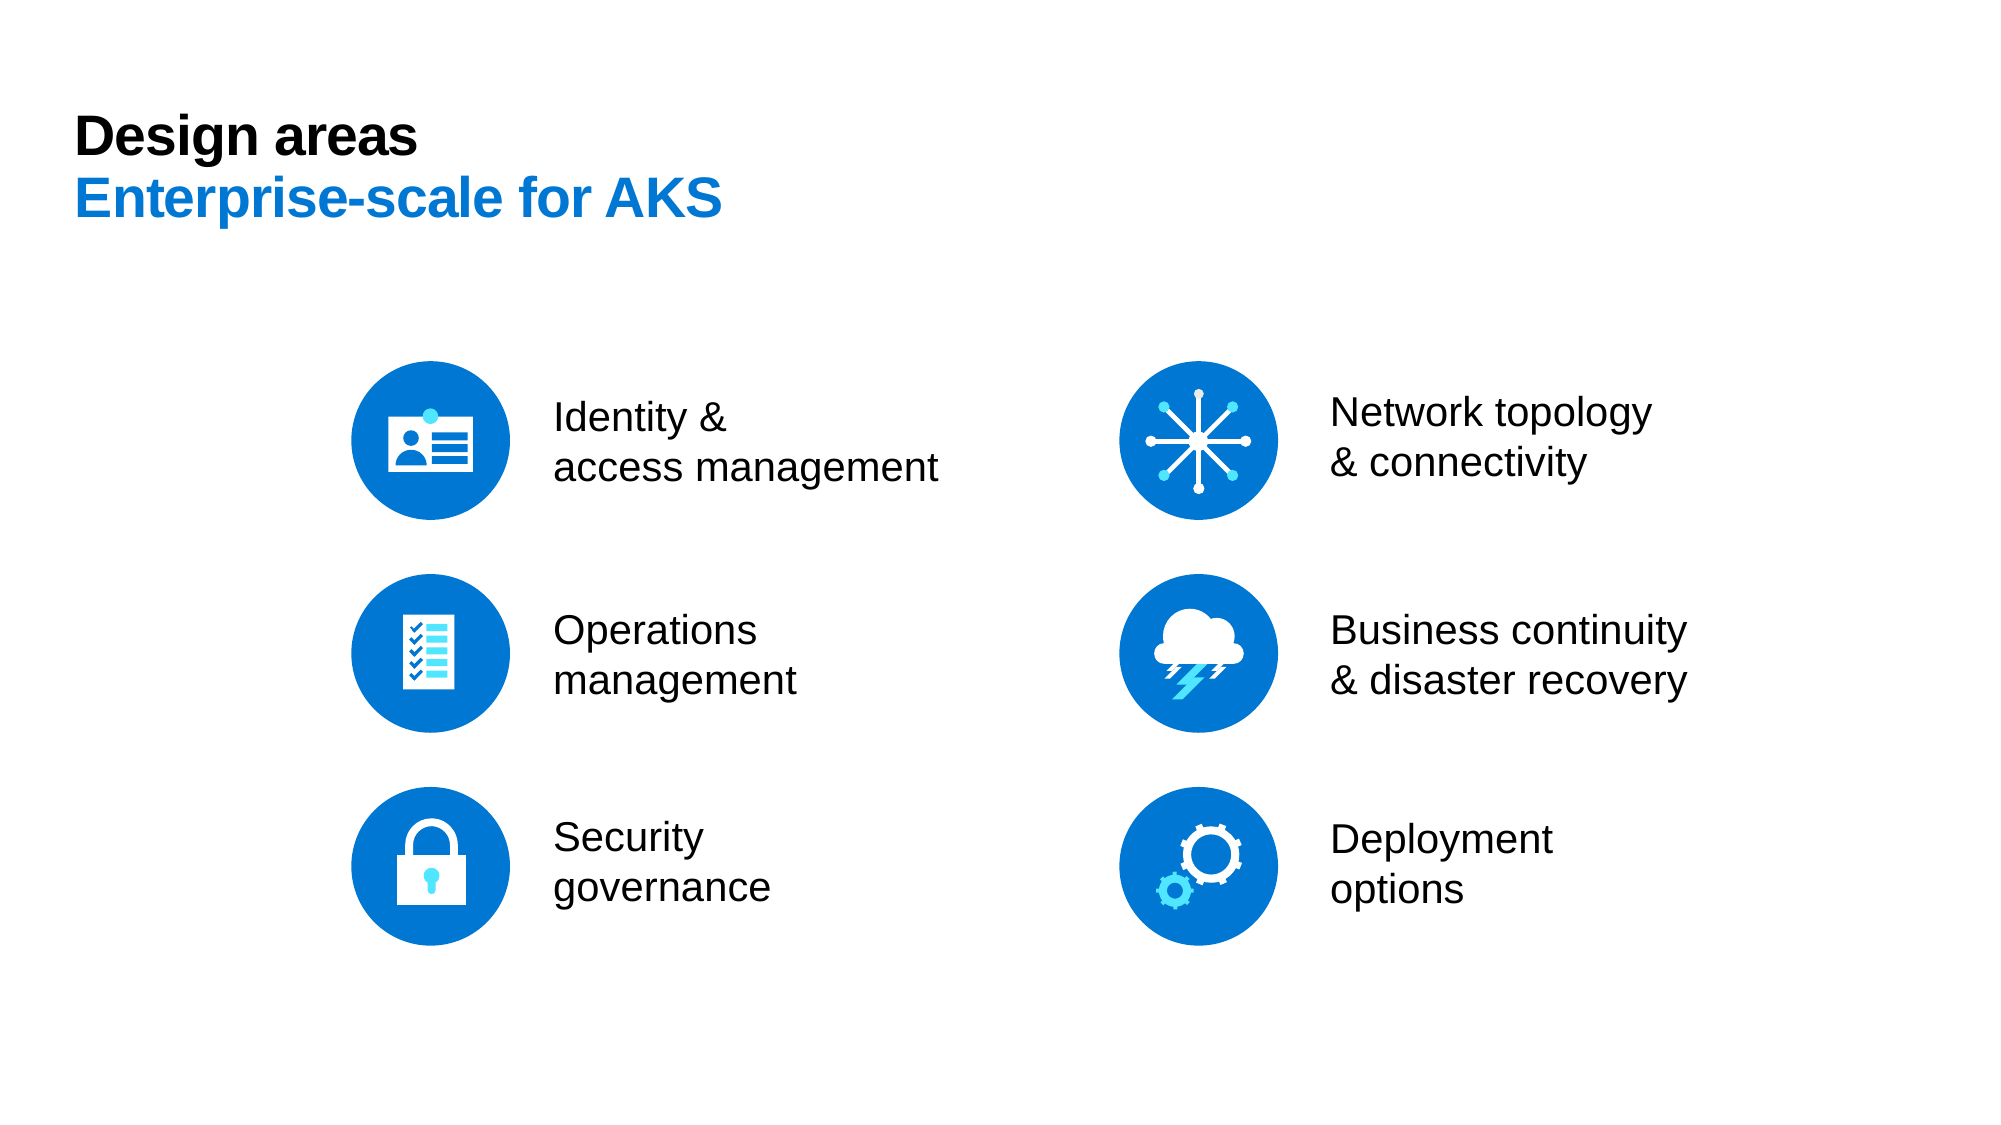

# Design areas Enterprise-scale for AKS
Identity &
access management
Network topology & connectivity

Operations management
Business continuity
& disaster recovery
Security
governance

Deployment
options